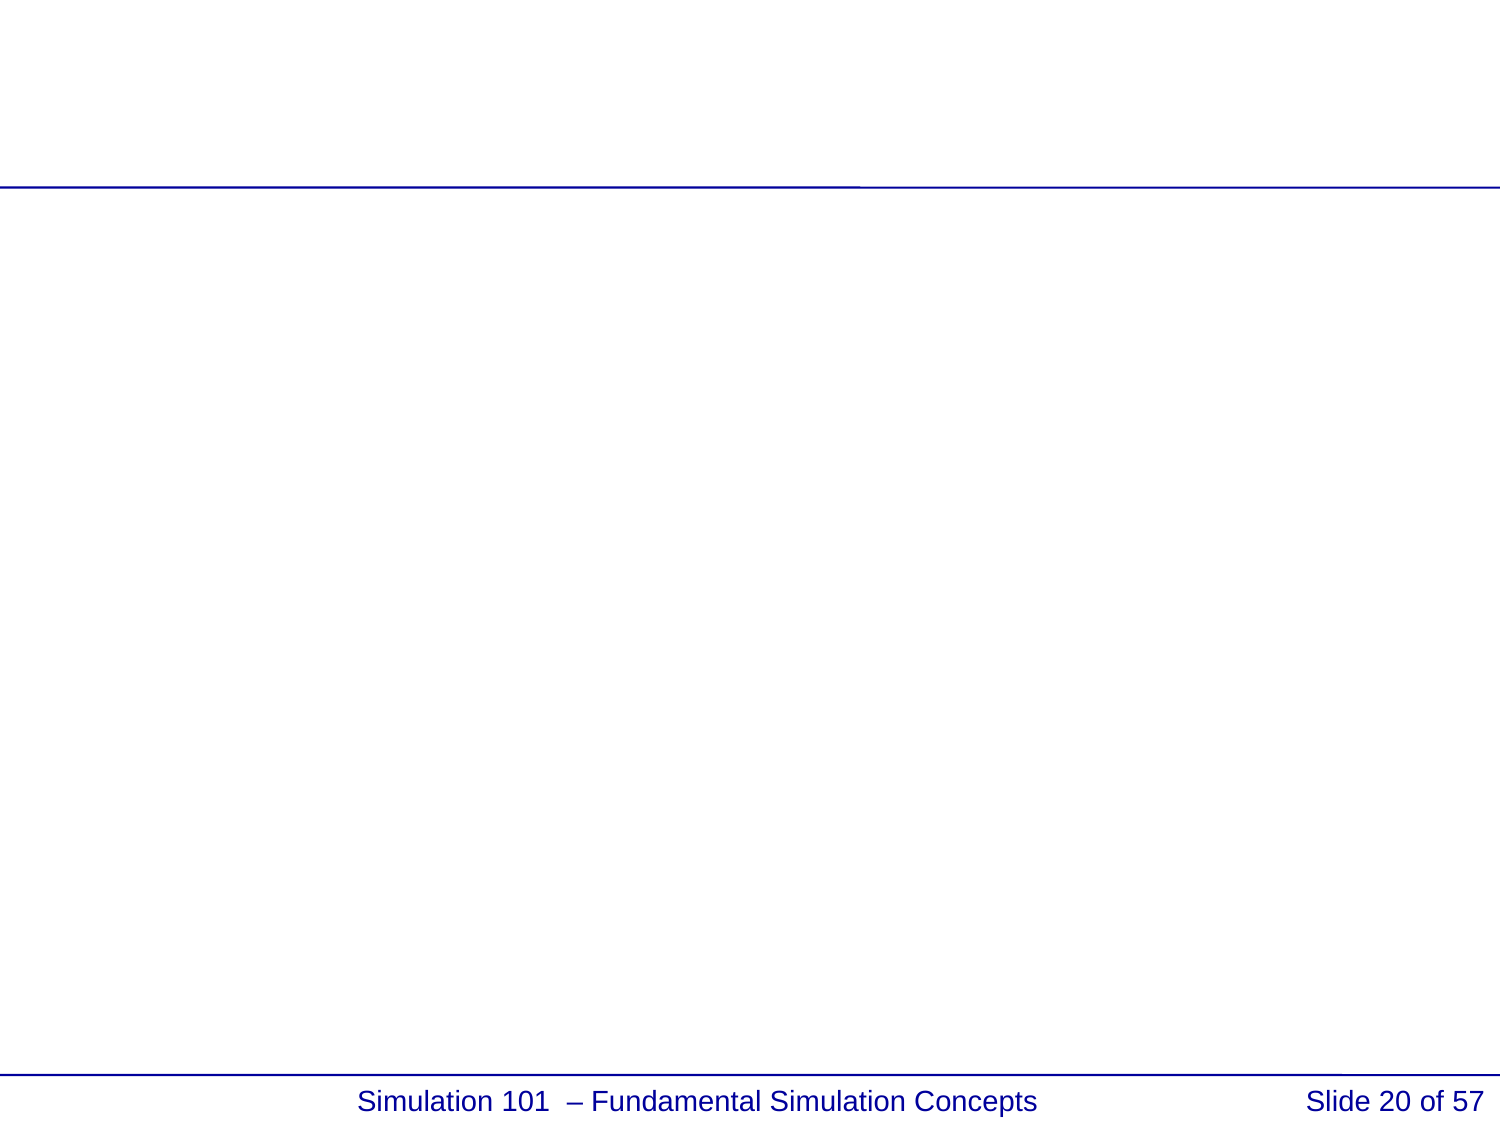

#

 Simulation 101  – Fundamental Simulation Concepts
Slide 20 of 57